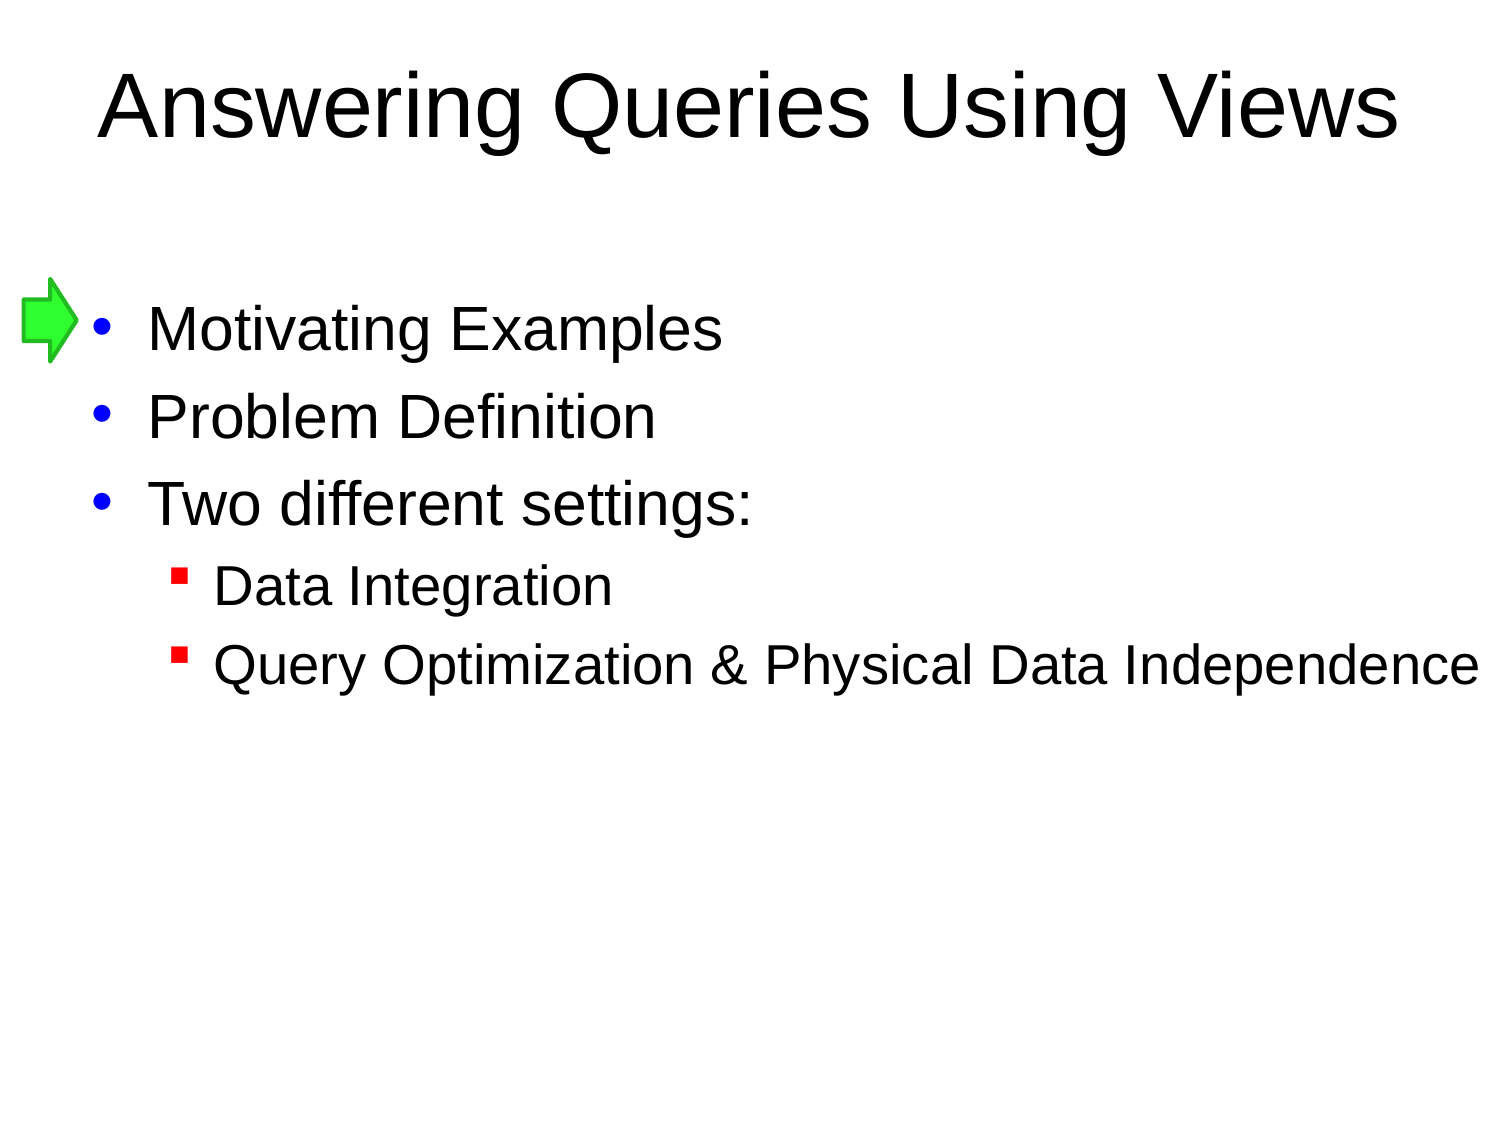

# Answering Queries Using Views

Motivating Examples
Problem Definition
Two different settings:
Data Integration
Query Optimization & Physical Data Independence